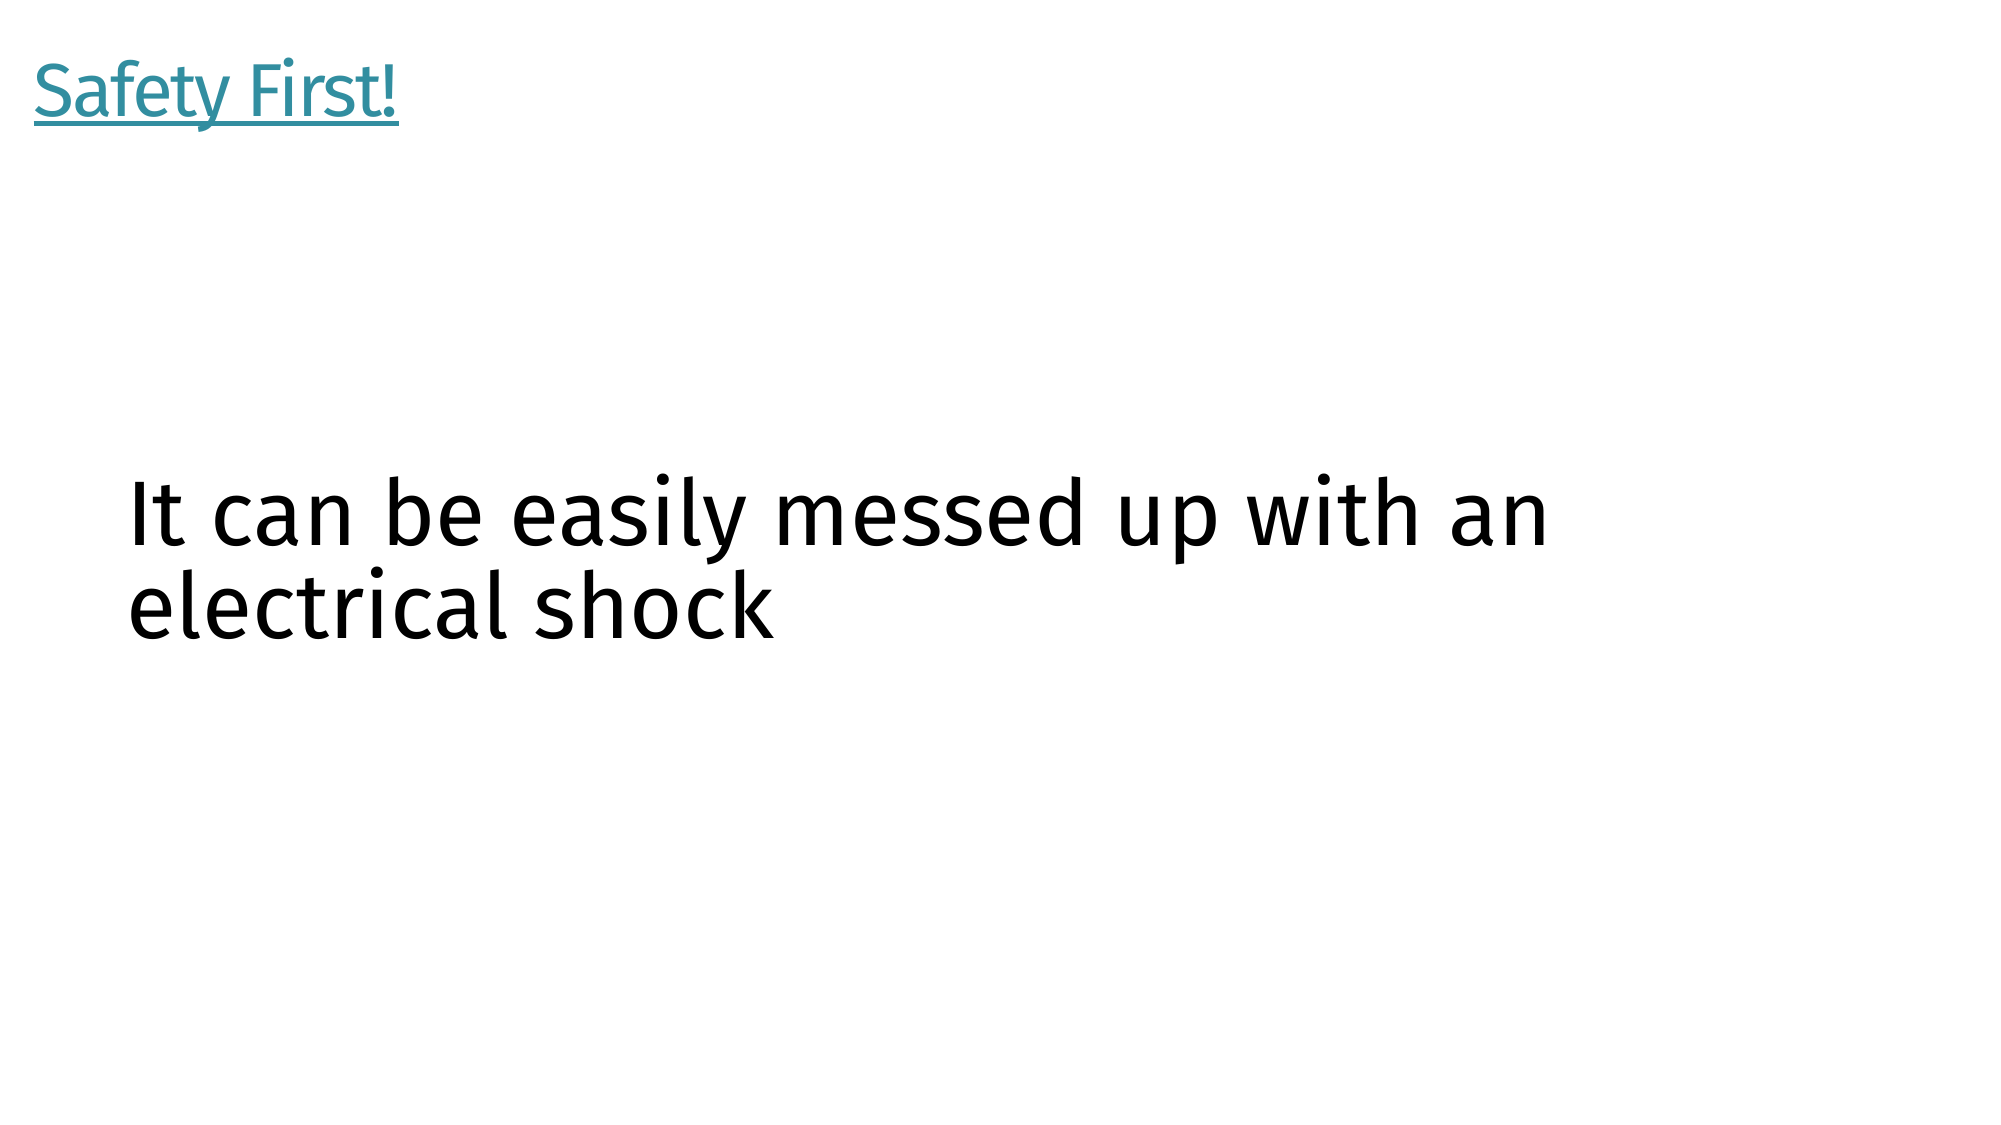

# Safety First!
It can be easily messed up with an electrical shock